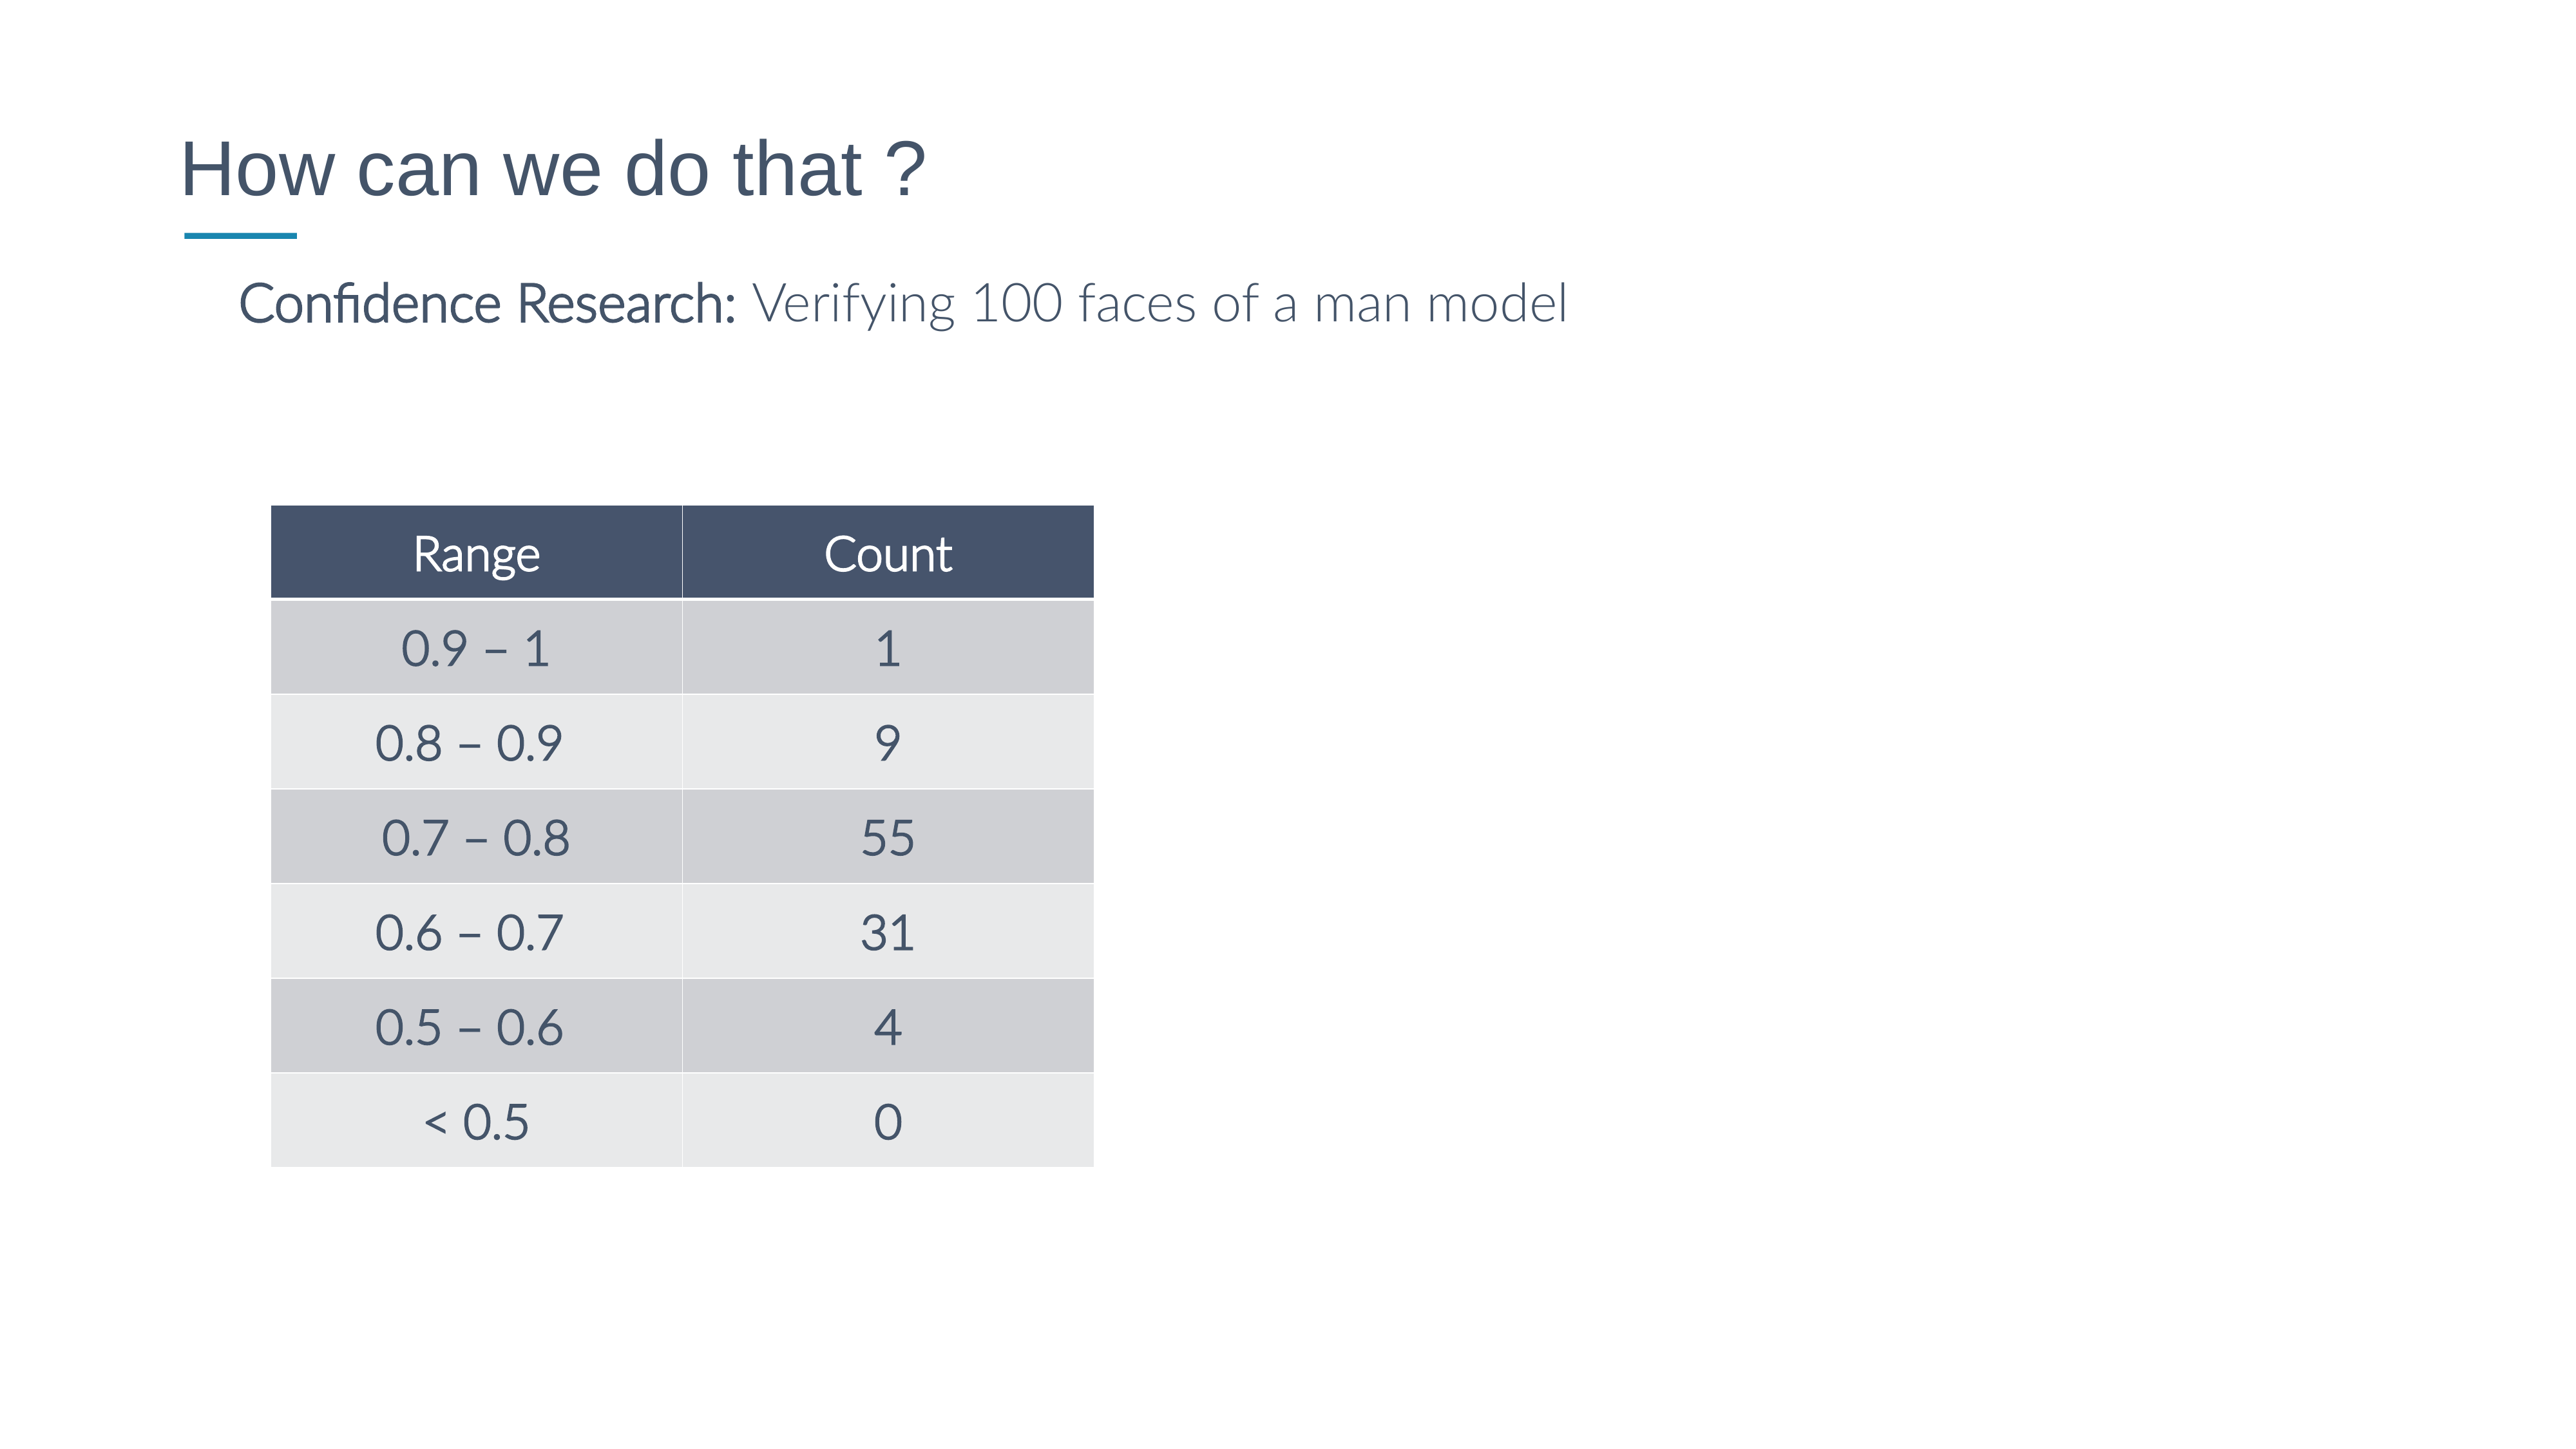

How can we do that ?

Confidence Research: Verifying 100 faces of a man model
| Range | Count |
| --- | --- |
| 0.9 – 1 | 1 |
| 0.8 – 0.9 | 9 |
| 0.7 – 0.8 | 55 |
| 0.6 – 0.7 | 31 |
| 0.5 – 0.6 | 4 |
| < 0.5 | 0 |